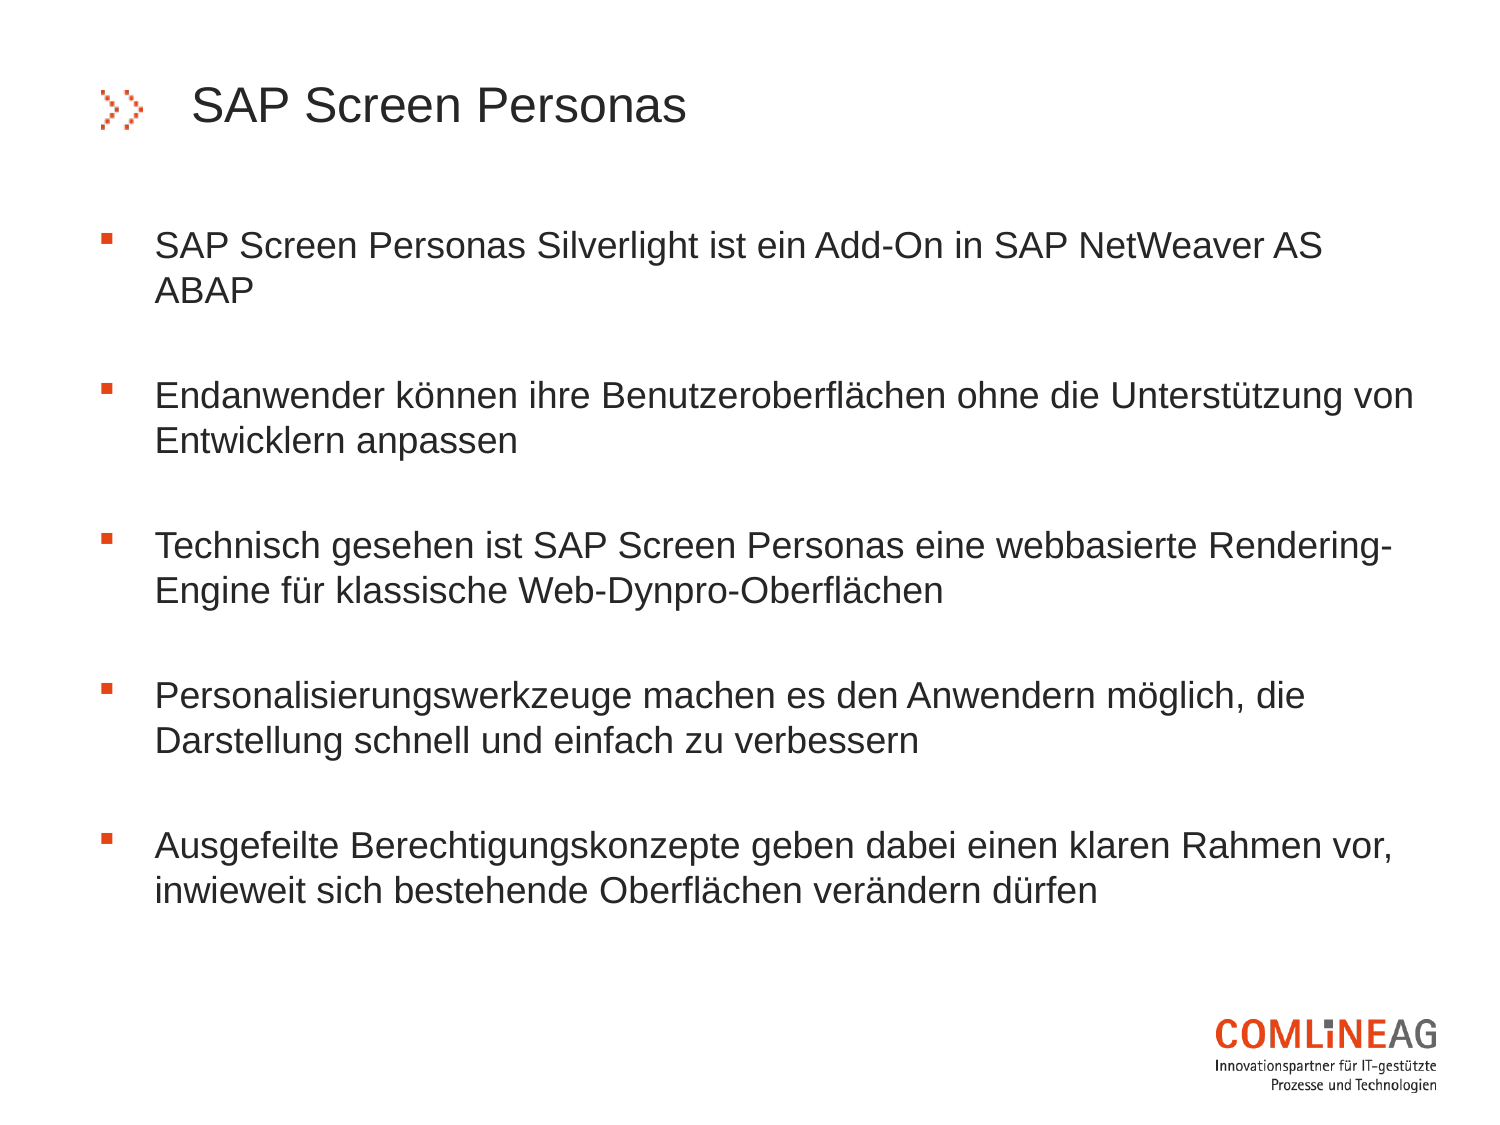

# SAP Screen Personas
SAP Screen Personas Silverlight ist ein Add-On in SAP NetWeaver AS ABAP

Endanwender können ihre Benutzeroberflächen ohne die Unterstützung von Entwicklern anpassen

Technisch gesehen ist SAP Screen Personas eine webbasierte Rendering-Engine für klassische Web-Dynpro-Oberflächen

Personalisierungswerkzeuge machen es den Anwendern möglich, die Darstellung schnell und einfach zu verbessern

Ausgefeilte Berechtigungskonzepte geben dabei einen klaren Rahmen vor, inwieweit sich bestehende Oberflächen verändern dürfen